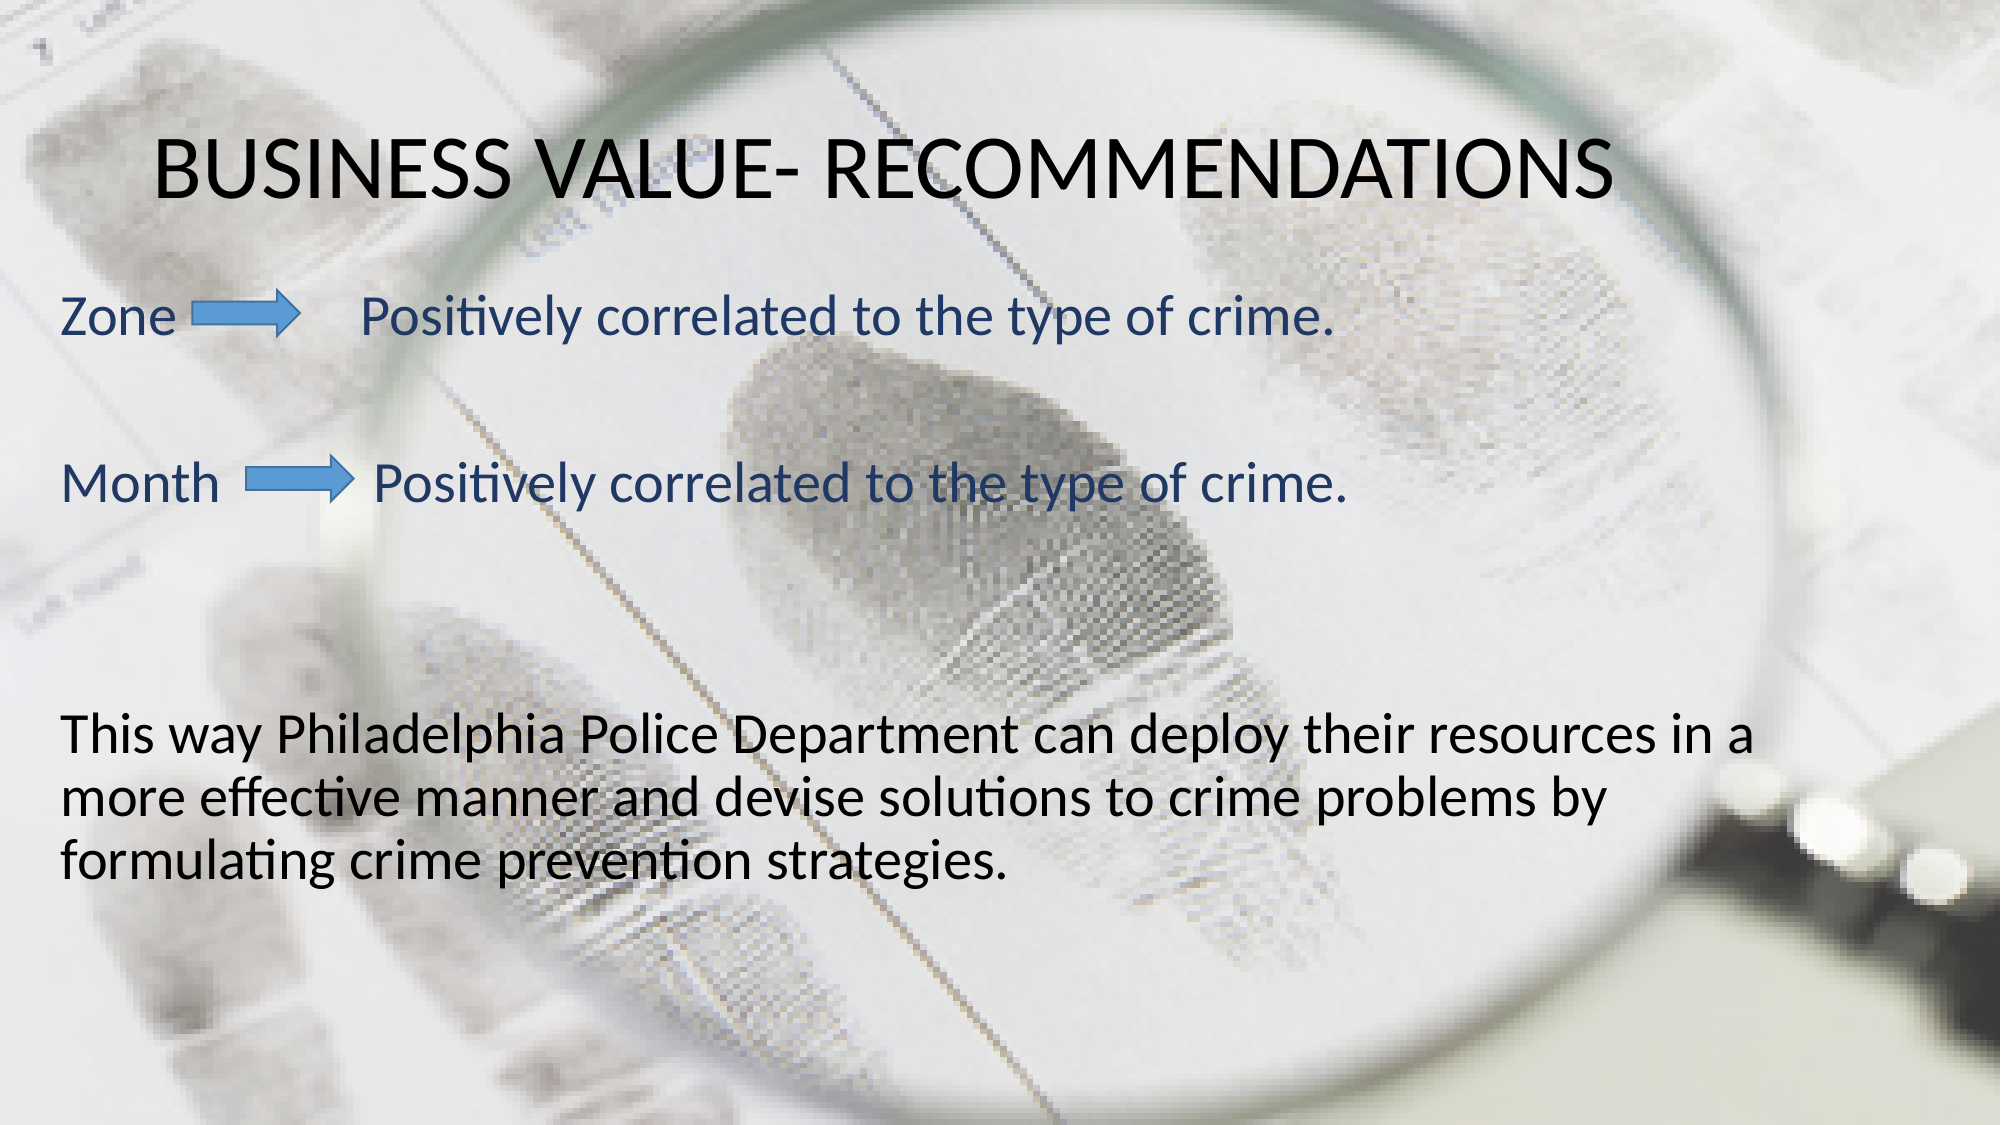

# BUSINESS VALUE- RECOMMENDATIONS
Zone 		Positively correlated to the type of crime.

Month  	 Positively correlated to the type of crime.

This way Philadelphia Police Department can deploy their resources in a more effective manner and devise solutions to crime problems by formulating crime prevention strategies.